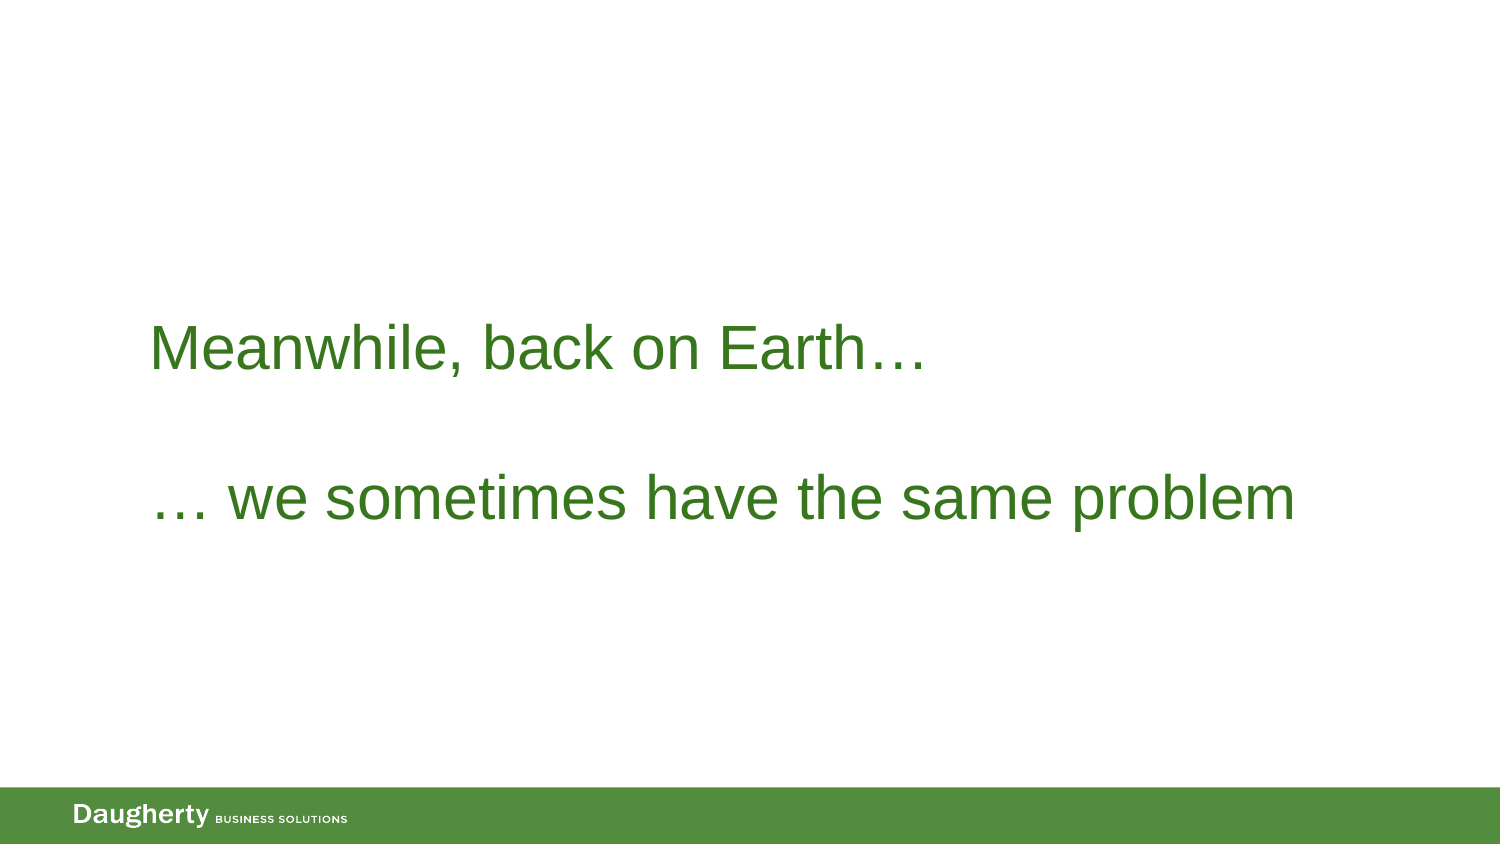

Meanwhile, back on Earth…

… we sometimes have the same problem